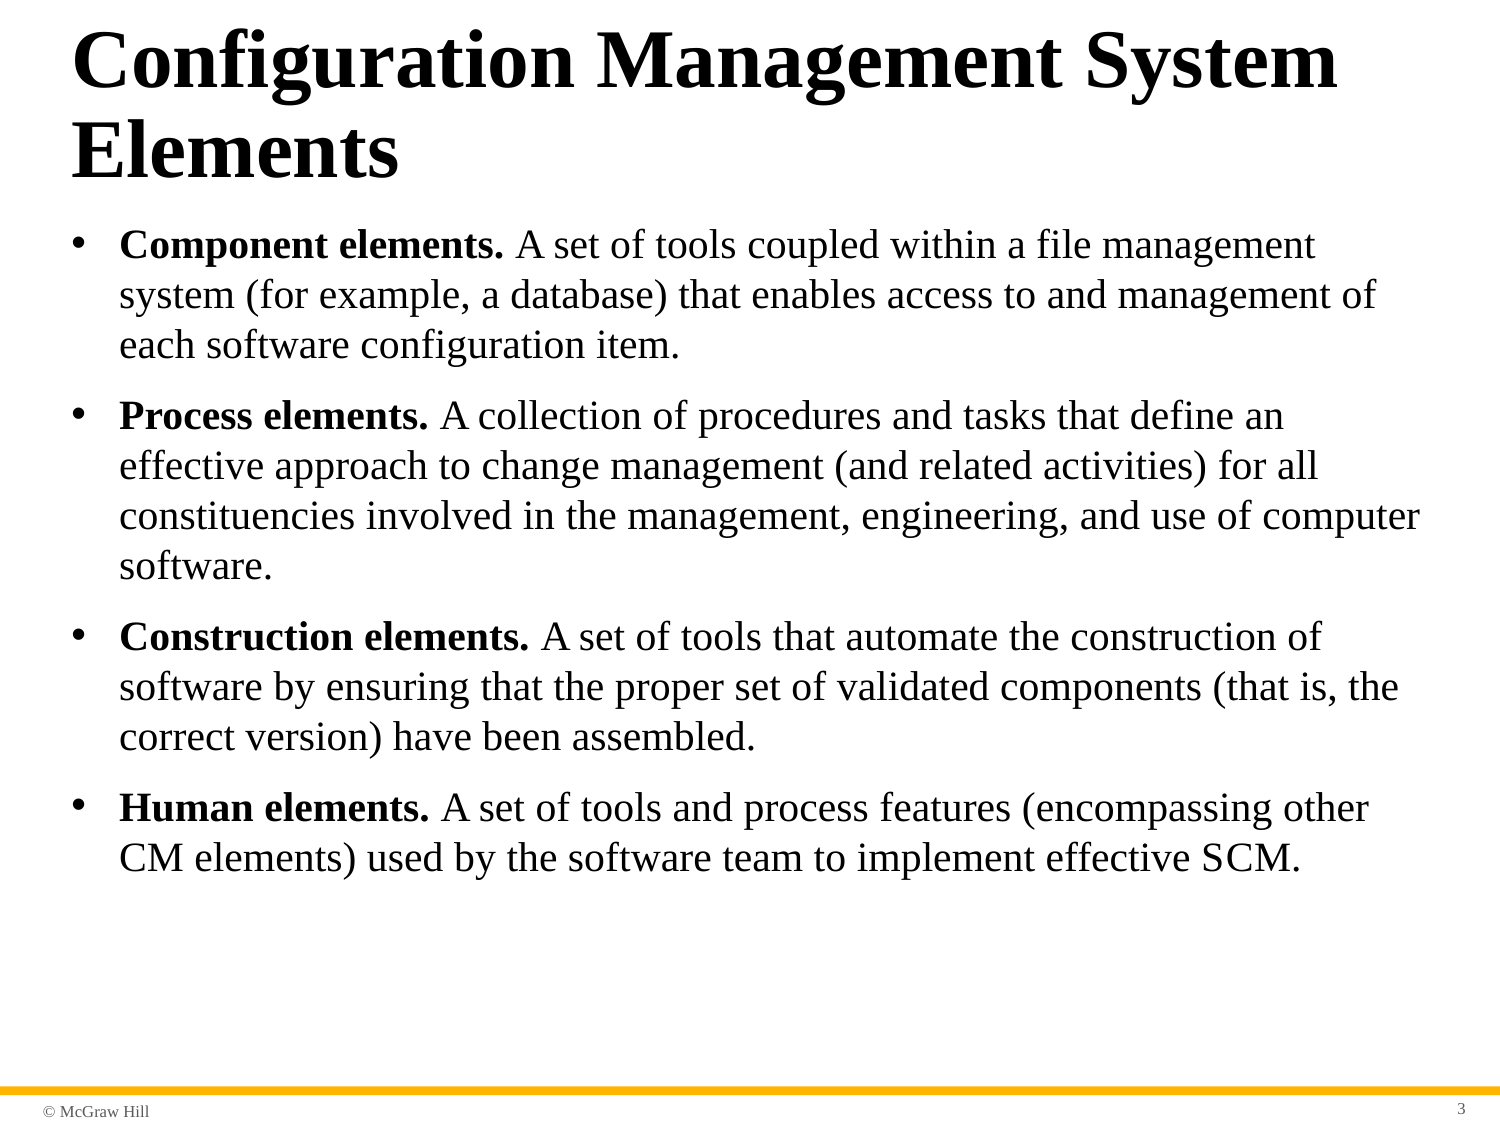

# Configuration Management System Elements
Component elements. A set of tools coupled within a file management system (for example, a database) that enables access to and management of each software configuration item.
Process elements. A collection of procedures and tasks that define an effective approach to change management (and related activities) for all constituencies involved in the management, engineering, and use of computer software.
Construction elements. A set of tools that automate the construction of software by ensuring that the proper set of validated components (that is, the correct version) have been assembled.
Human elements. A set of tools and process features (encompassing other CM elements) used by the software team to implement effective S C M.
3